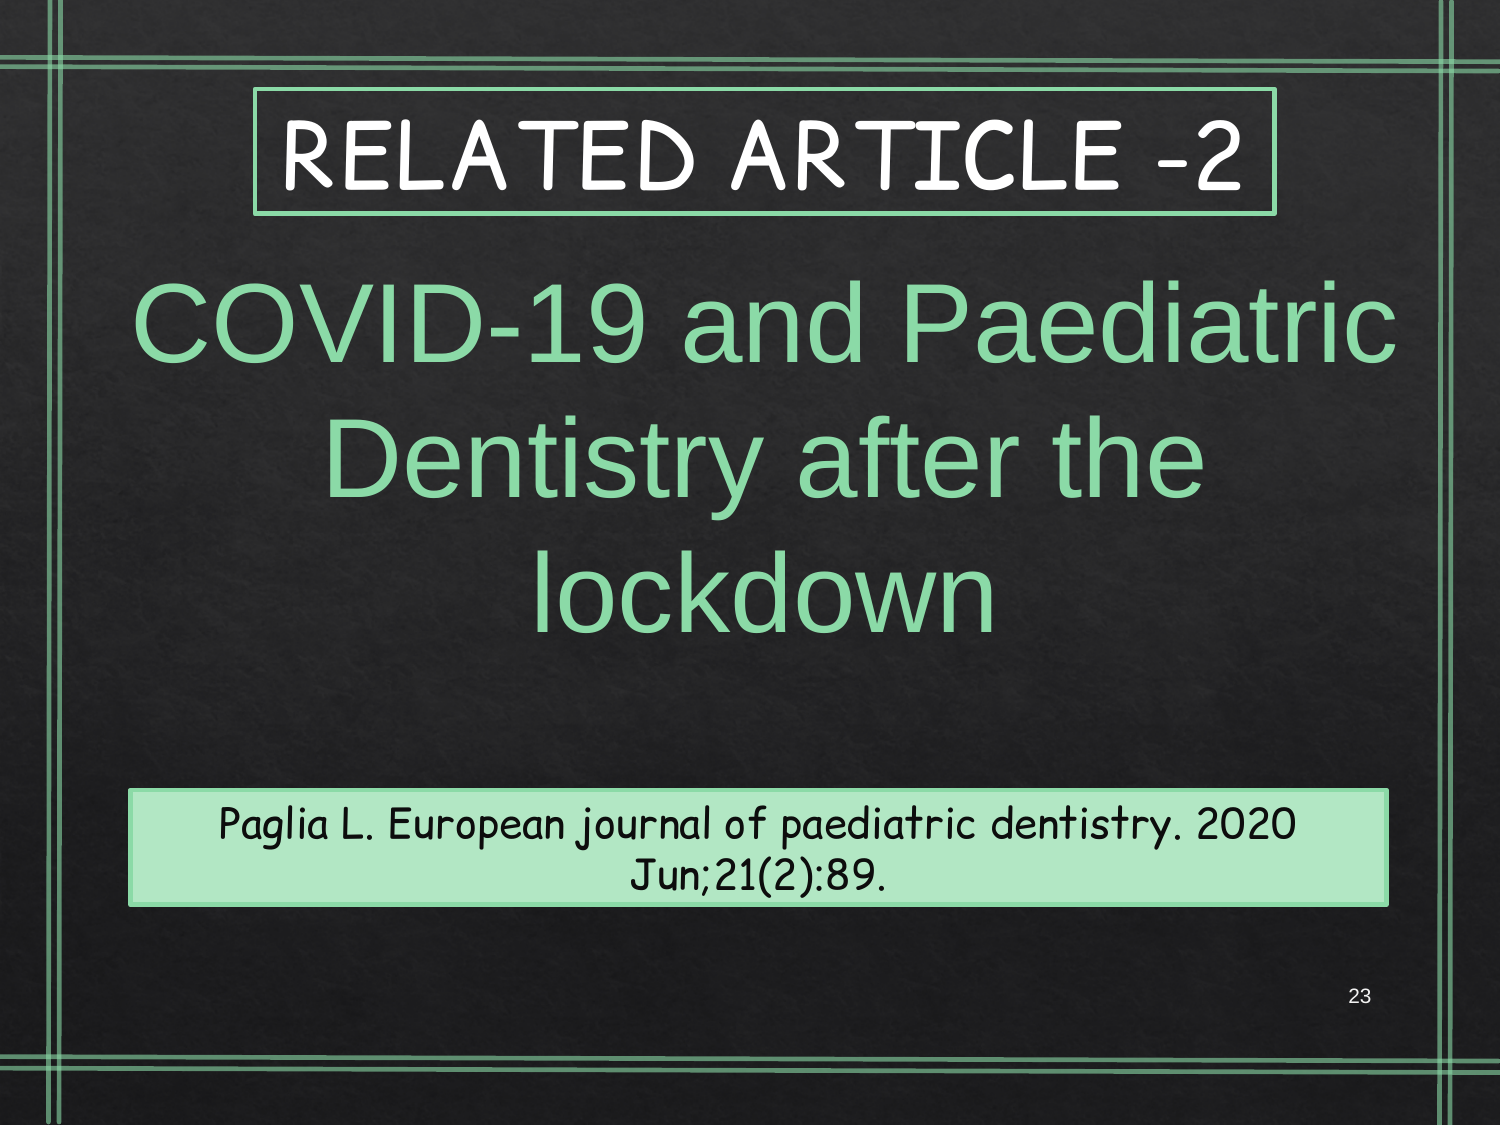

RELATED ARTICLE -2
COVID-19 and Paediatric Dentistry after the lockdown
Paglia L. European journal of paediatric dentistry. 2020 Jun;21(2):89.
23